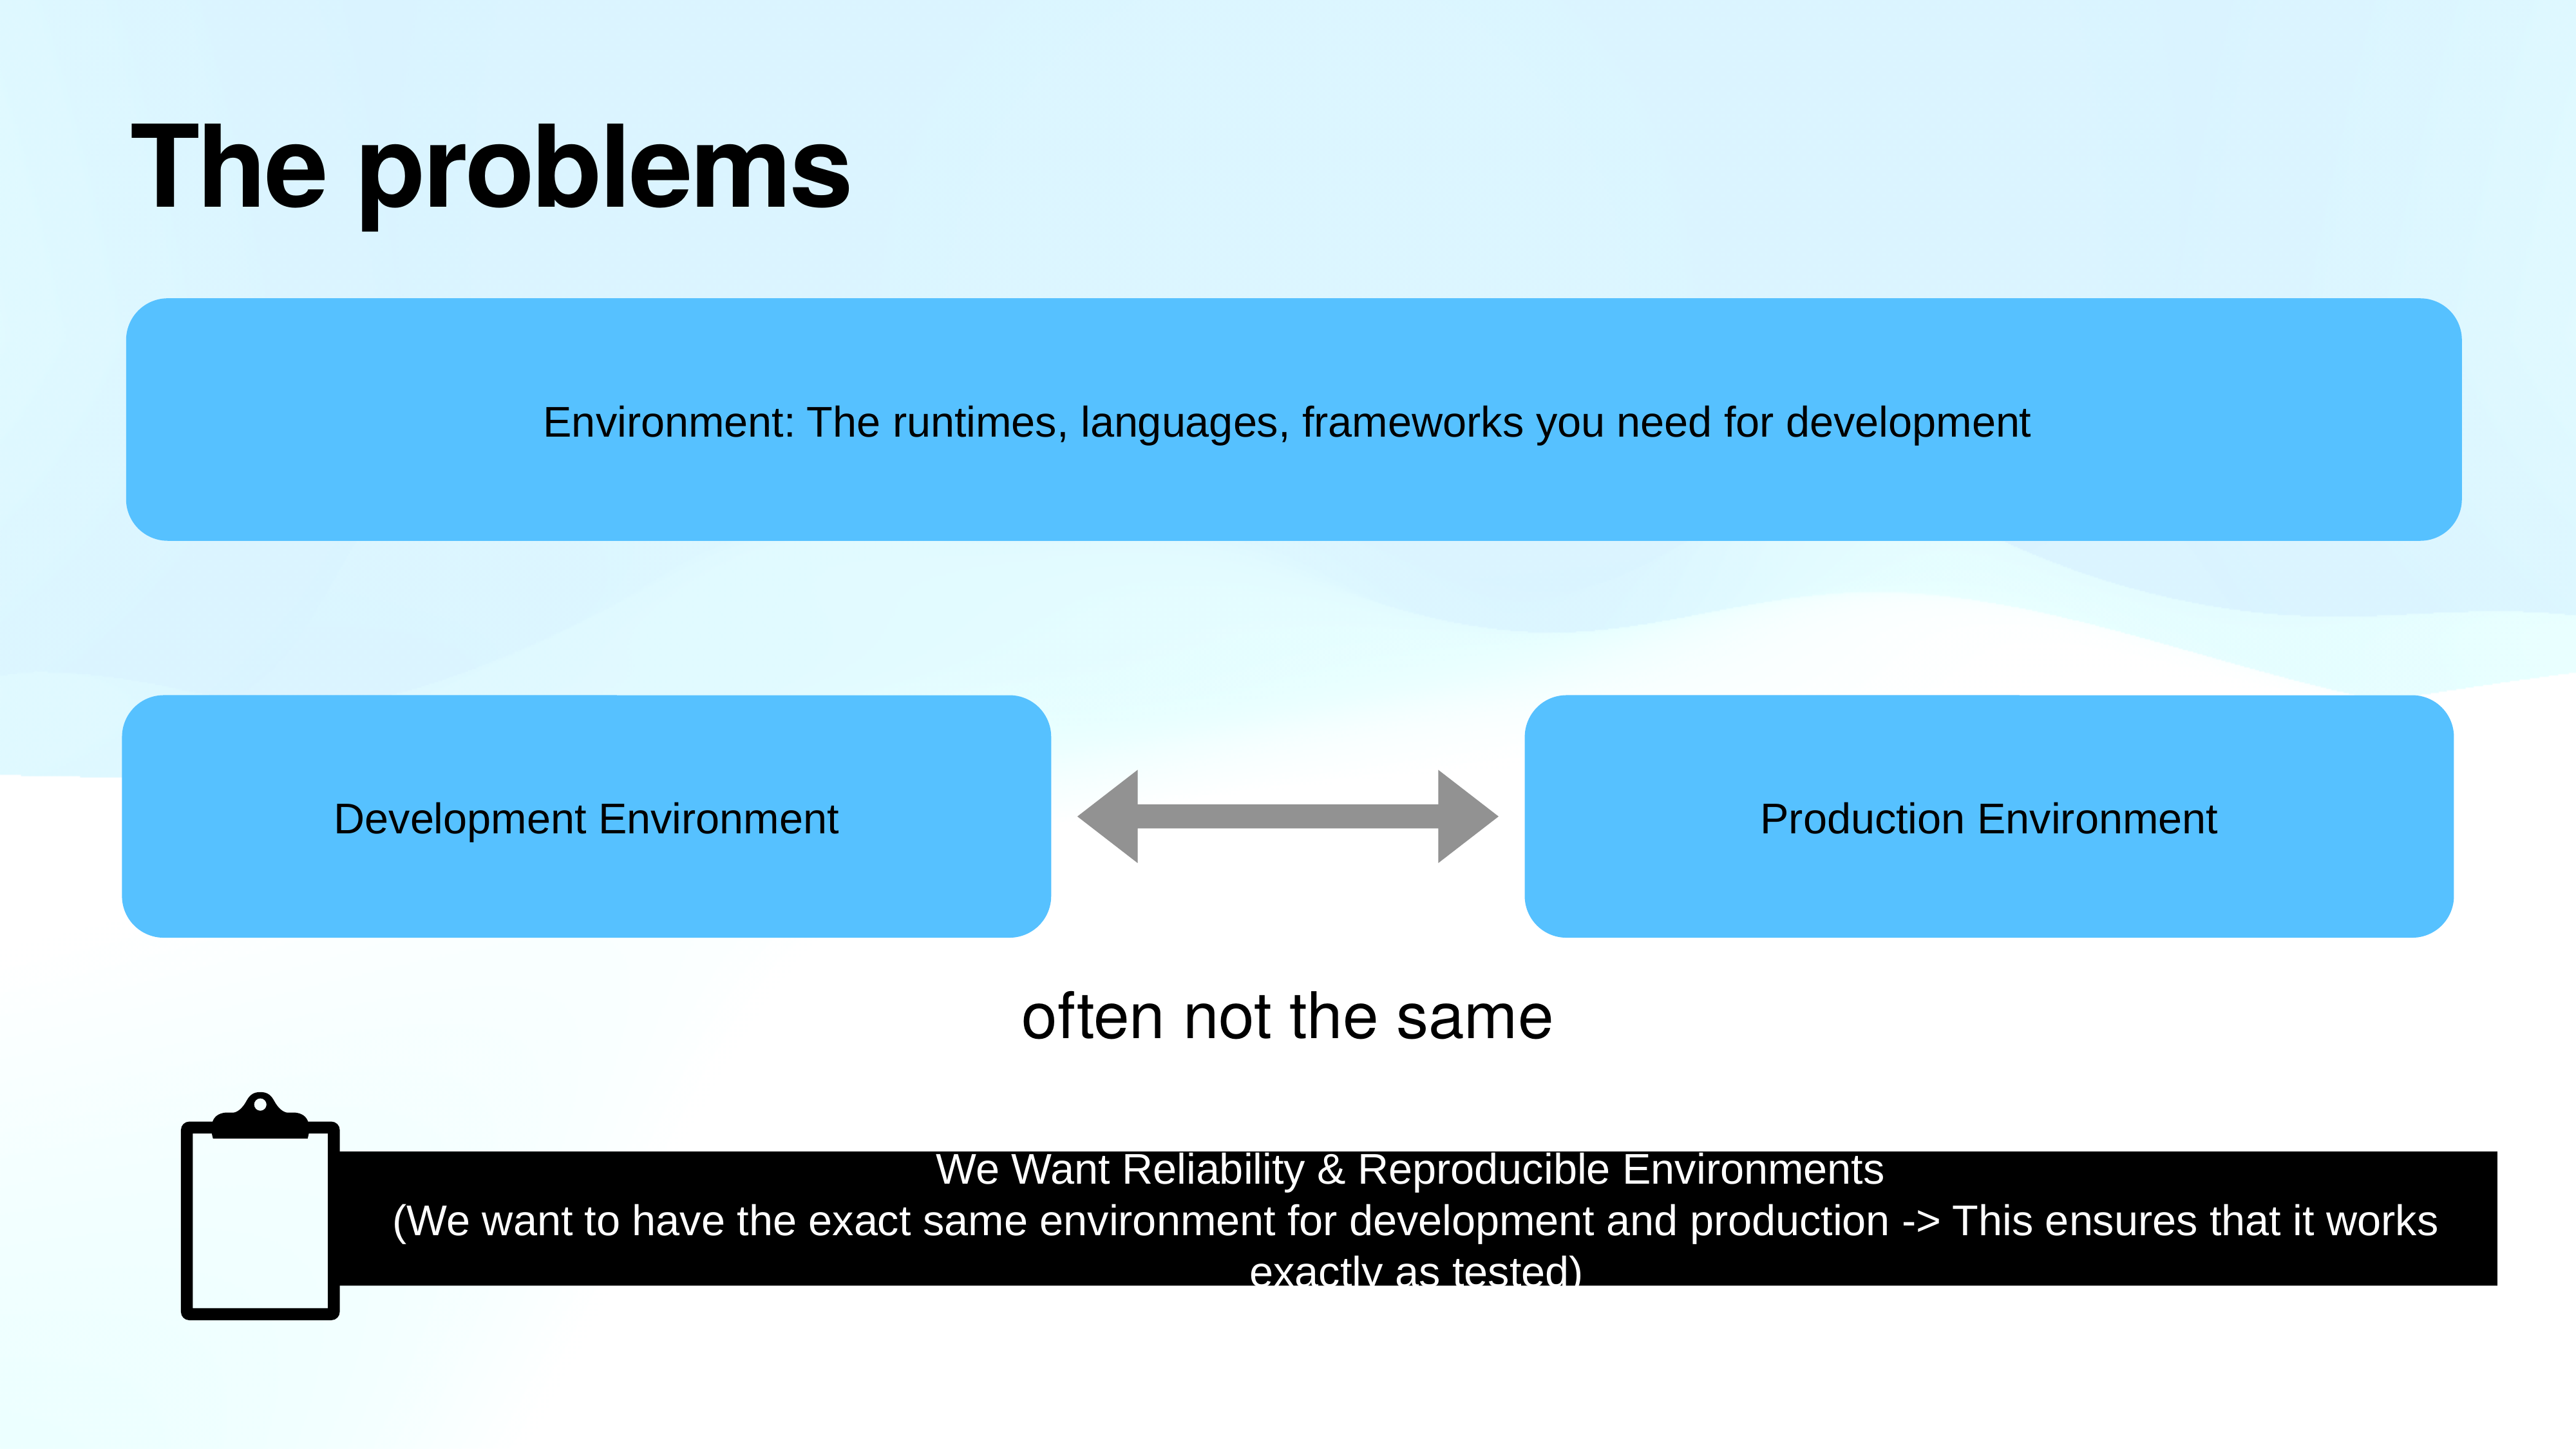

# The problems
Environment: The runtimes, languages, frameworks you need for development
Development Environment
Production Environment

often not the same

We Want Reliability & Reproducible Environments
(We want to have the exact same environment for development and production -> This ensures that it works exactly as tested)